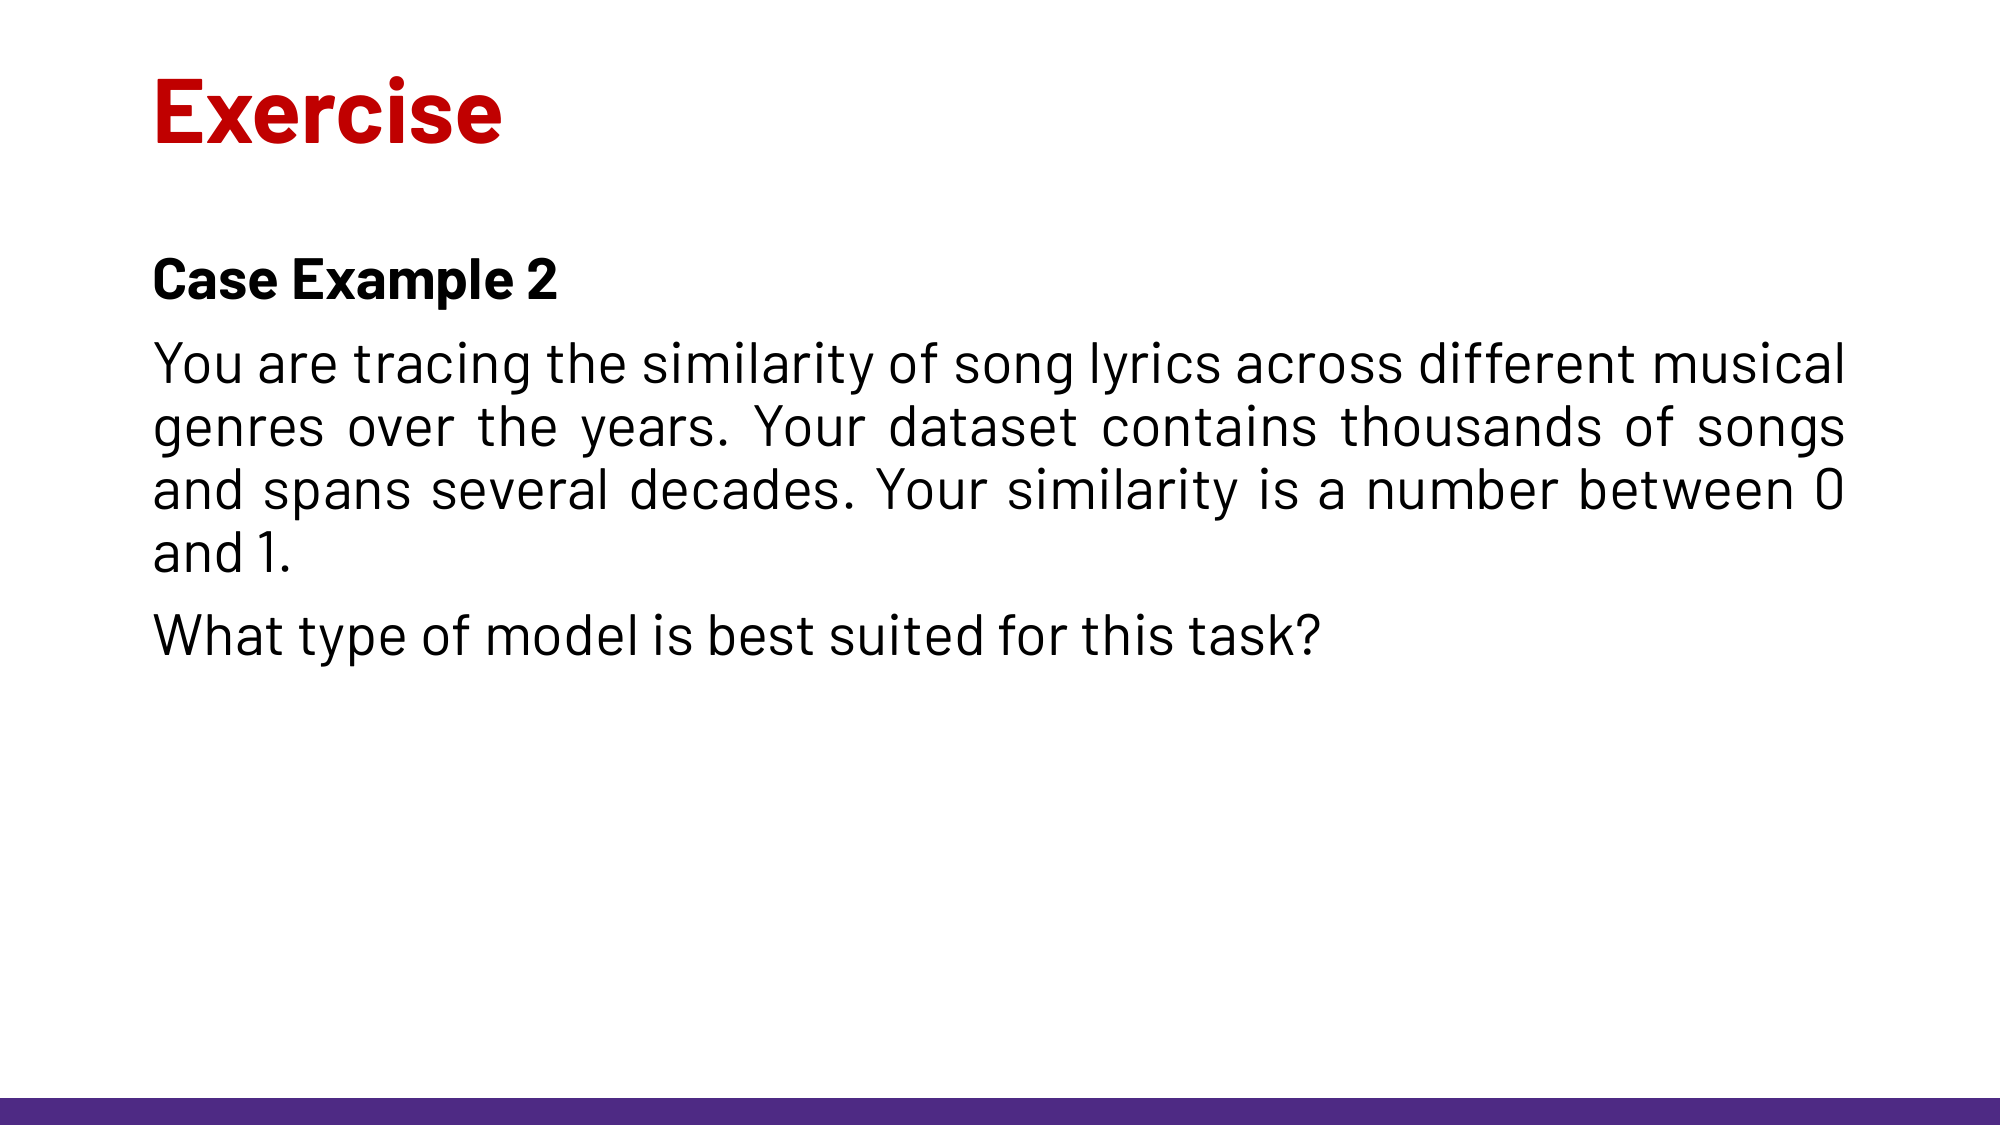

# Exercise
Case Example 2
You are tracing the similarity of song lyrics across different musical genres over the years. Your dataset contains thousands of songs and spans several decades. Your similarity is a number between 0 and 1.
What type of model is best suited for this task?